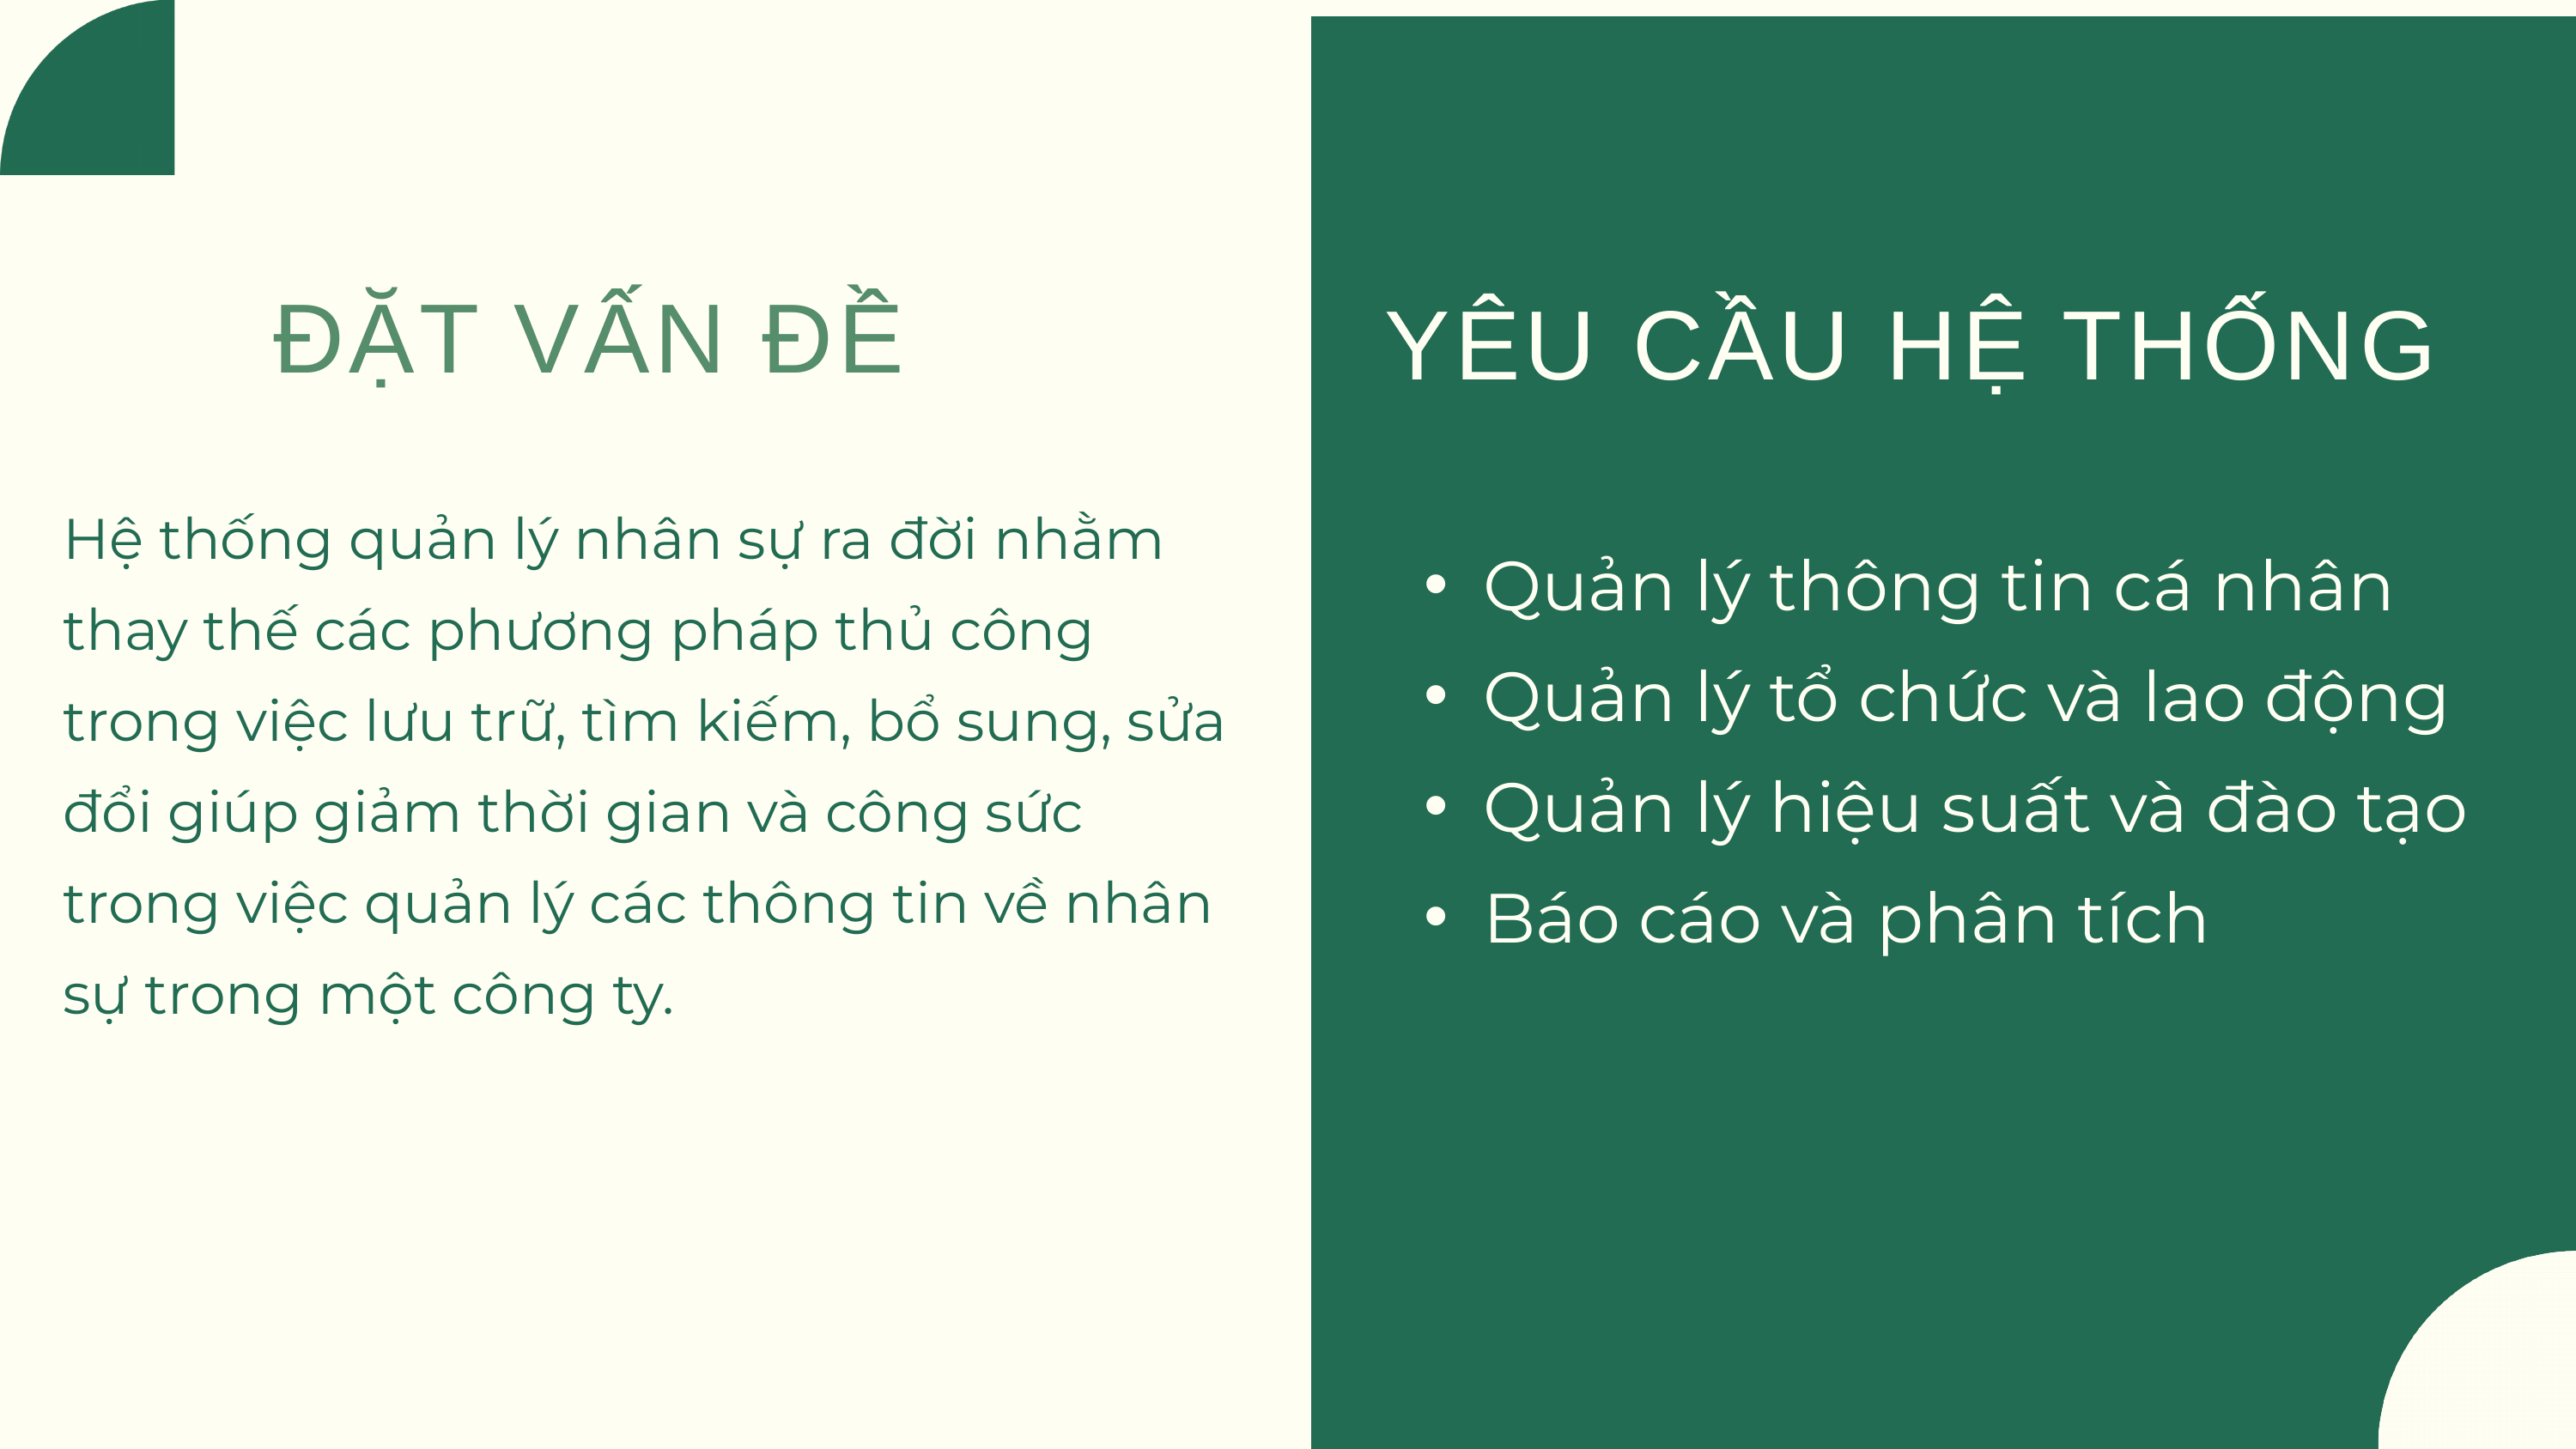

YÊU CẦU HỆ THỐNG
ĐẶT VẤN ĐỀ
Hệ thống quản lý nhân sự ra đời nhằm thay thế các phương pháp thủ công trong việc lưu trữ, tìm kiếm, bổ sung, sửa đổi giúp giảm thời gian và công sức trong việc quản lý các thông tin về nhân sự trong một công ty.
Quản lý thông tin cá nhân
Quản lý tổ chức và lao động
Quản lý hiệu suất và đào tạo
Báo cáo và phân tích